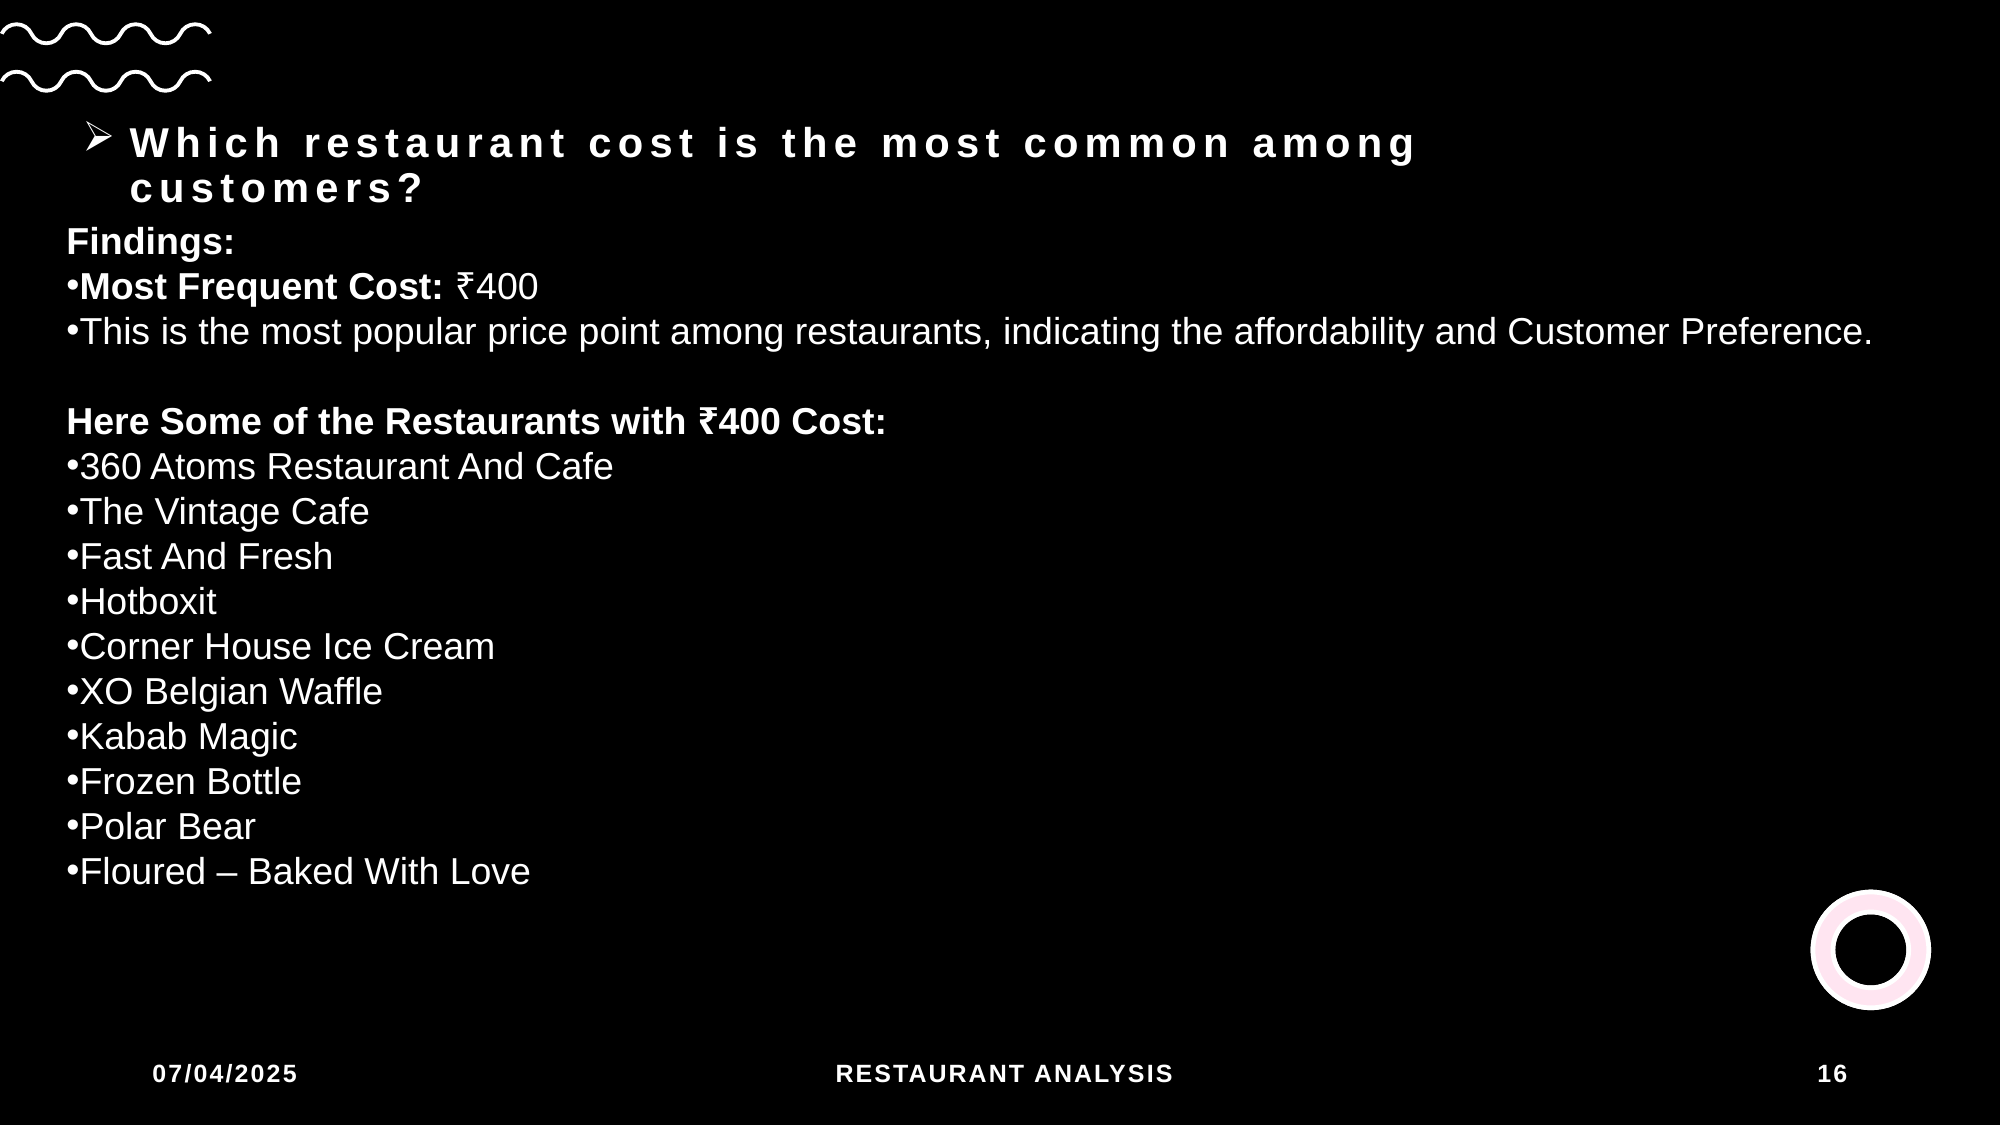

# Which restaurant cost is the most common among customers?
Findings:
Most Frequent Cost: ₹400
This is the most popular price point among restaurants, indicating the affordability and Customer Preference.

Here Some of the Restaurants with ₹400 Cost:
360 Atoms Restaurant And Cafe
The Vintage Cafe
Fast And Fresh
Hotboxit
Corner House Ice Cream
XO Belgian Waffle
Kabab Magic
Frozen Bottle
Polar Bear
Floured – Baked With Love

07/04/2025
 Restaurant Analysis
16